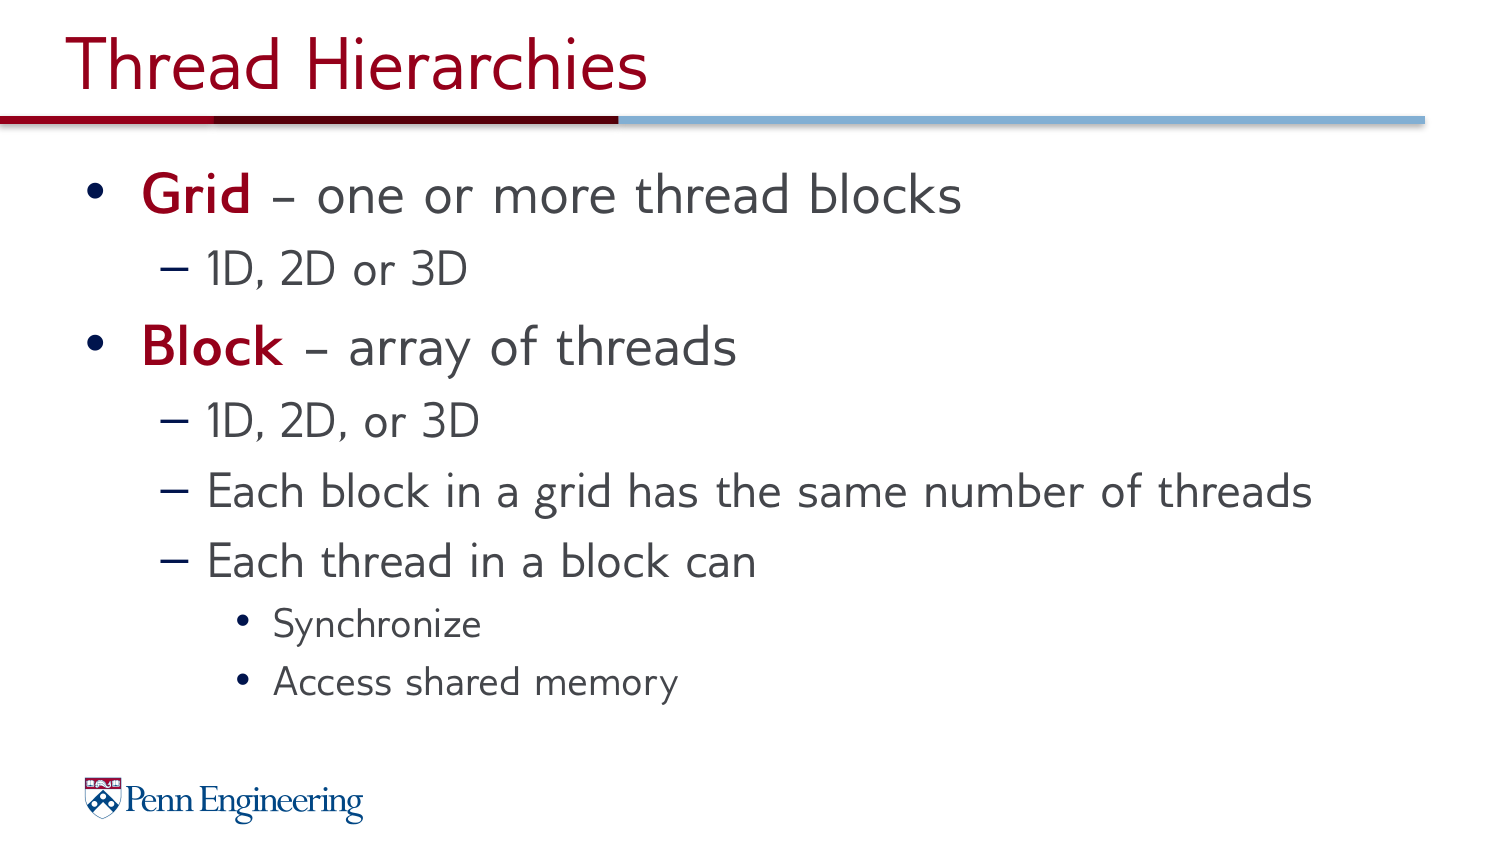

# Thread Hierarchies
Grid – one or more thread blocks
1D, 2D or 3D
Block – array of threads
1D, 2D, or 3D
Each block in a grid has the same number of threads
Each thread in a block can
Synchronize
Access shared memory